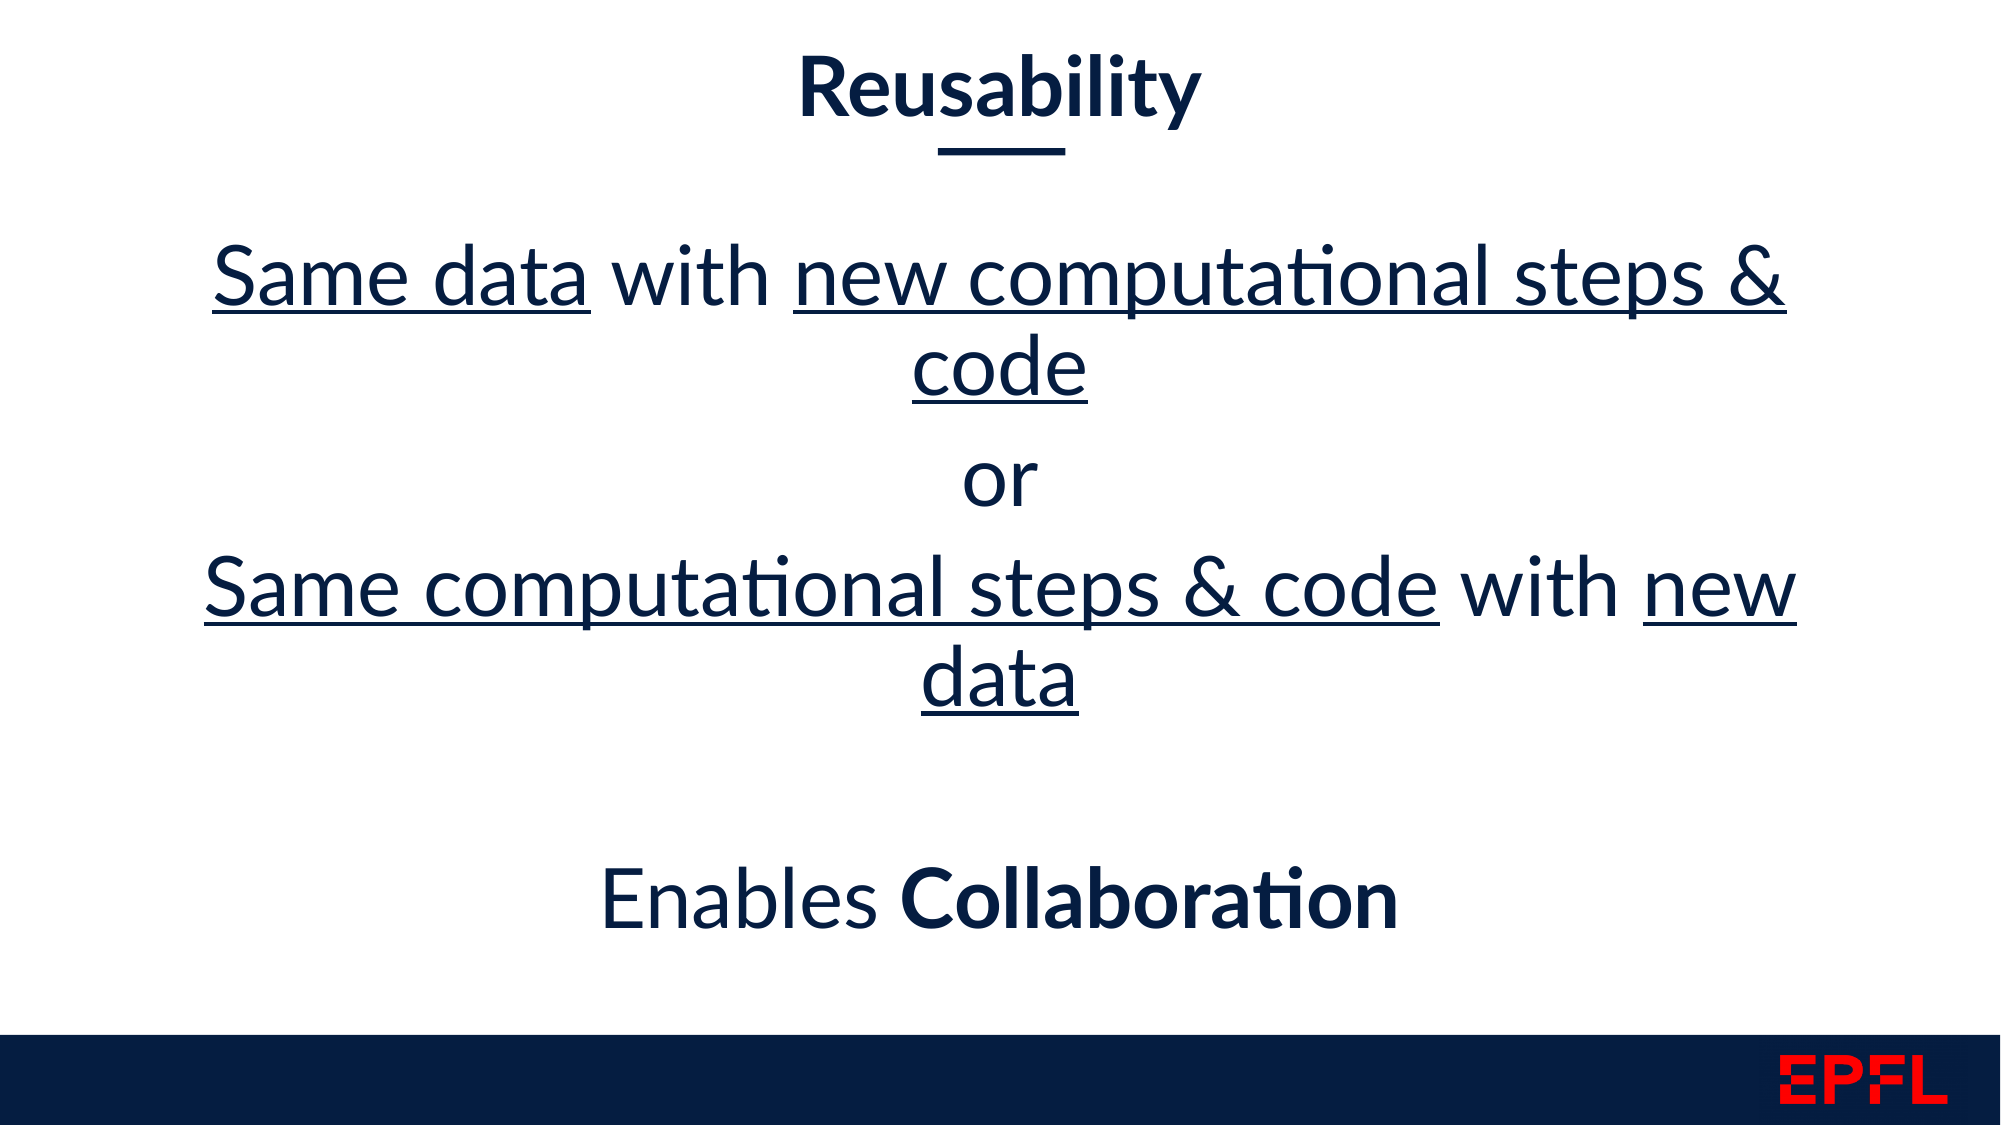

Reusability

Same data with new computational steps & code
or
Same computational steps & code with new data

Enables Collaboration